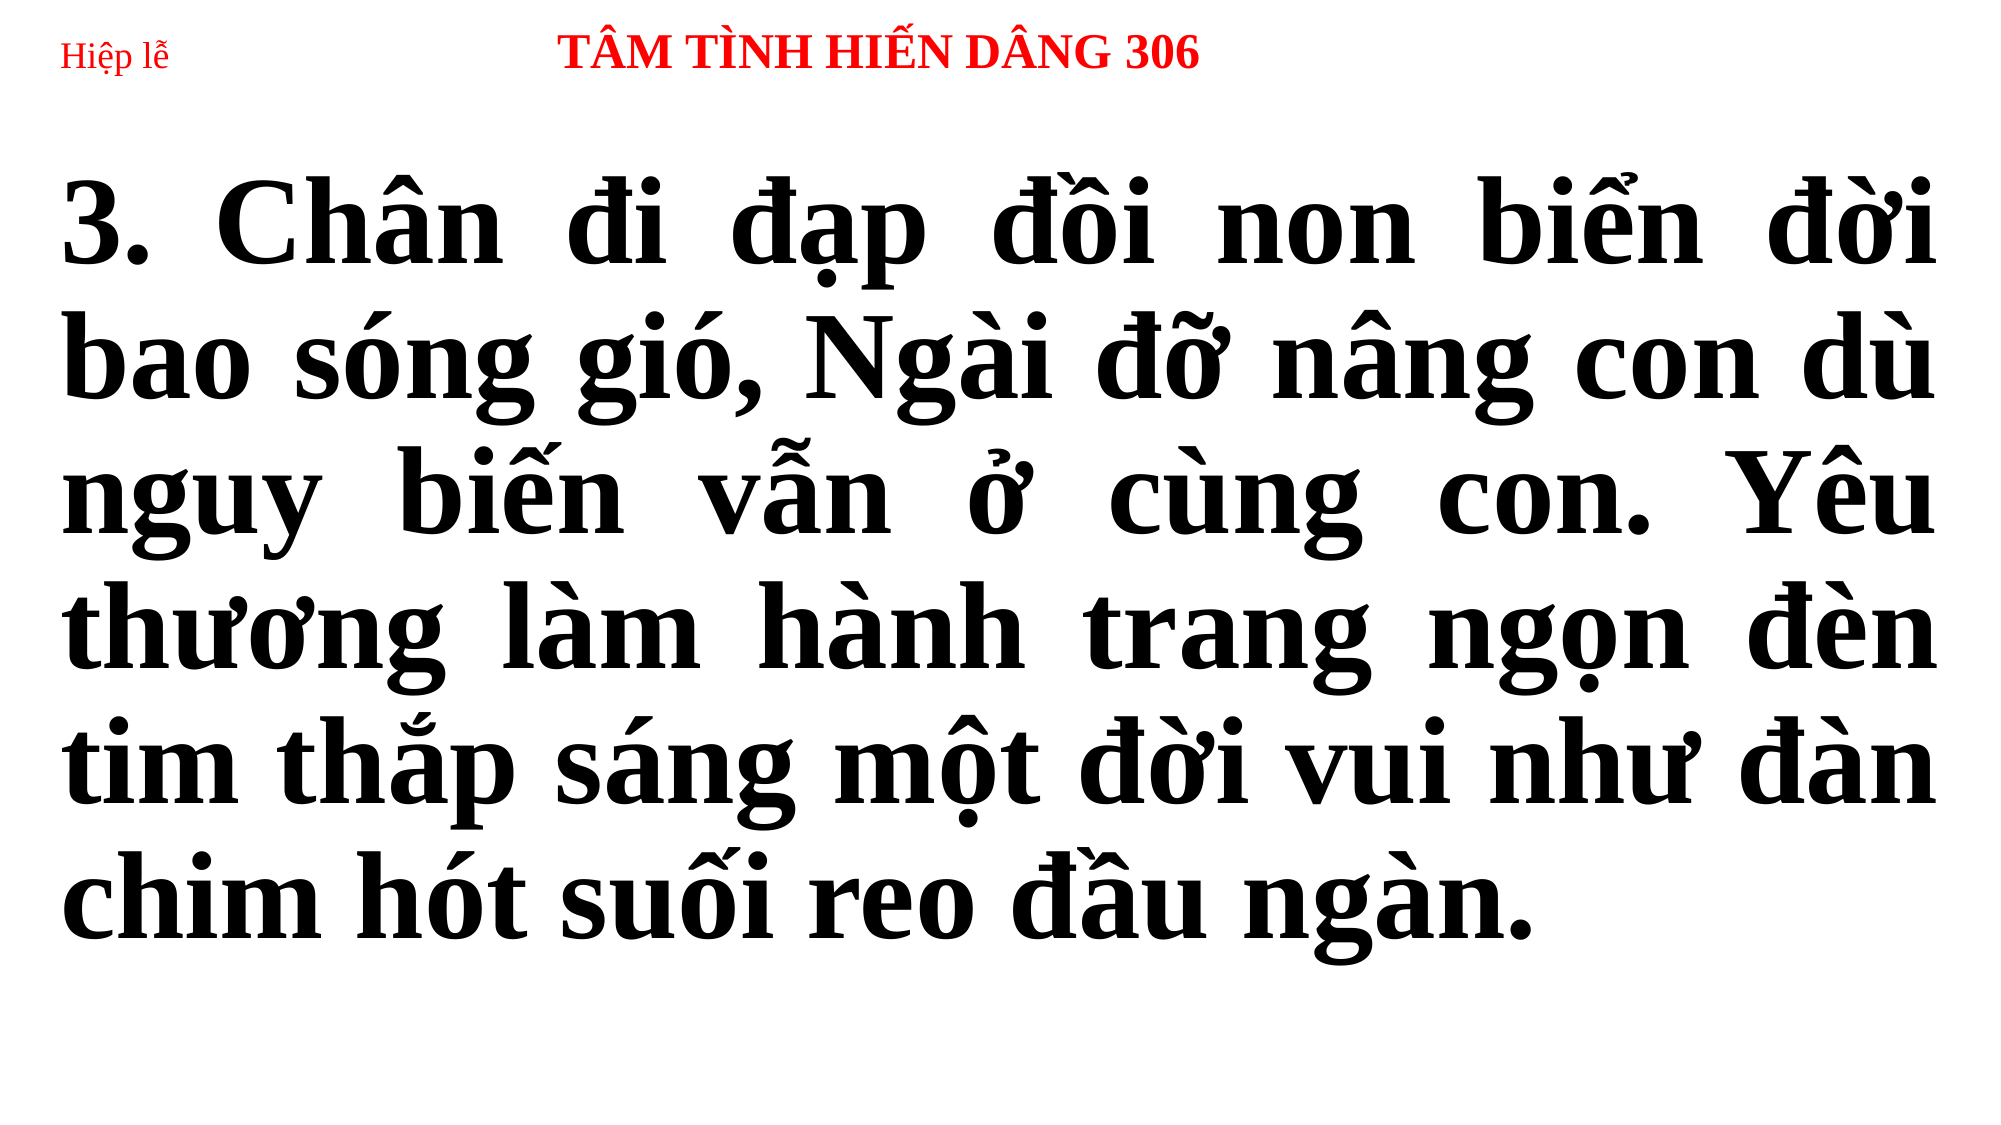

# Hiệp lễ                        	     TÂM TÌNH HIẾN DÂNG 306
3. Chân đi đạp đồi non biển đời bao sóng gió, Ngài đỡ nâng con dù nguy biến vẫn ở cùng con. Yêu thương làm hành trang ngọn đèn tim thắp sáng một đời vui như đàn chim hót suối reo đầu ngàn.